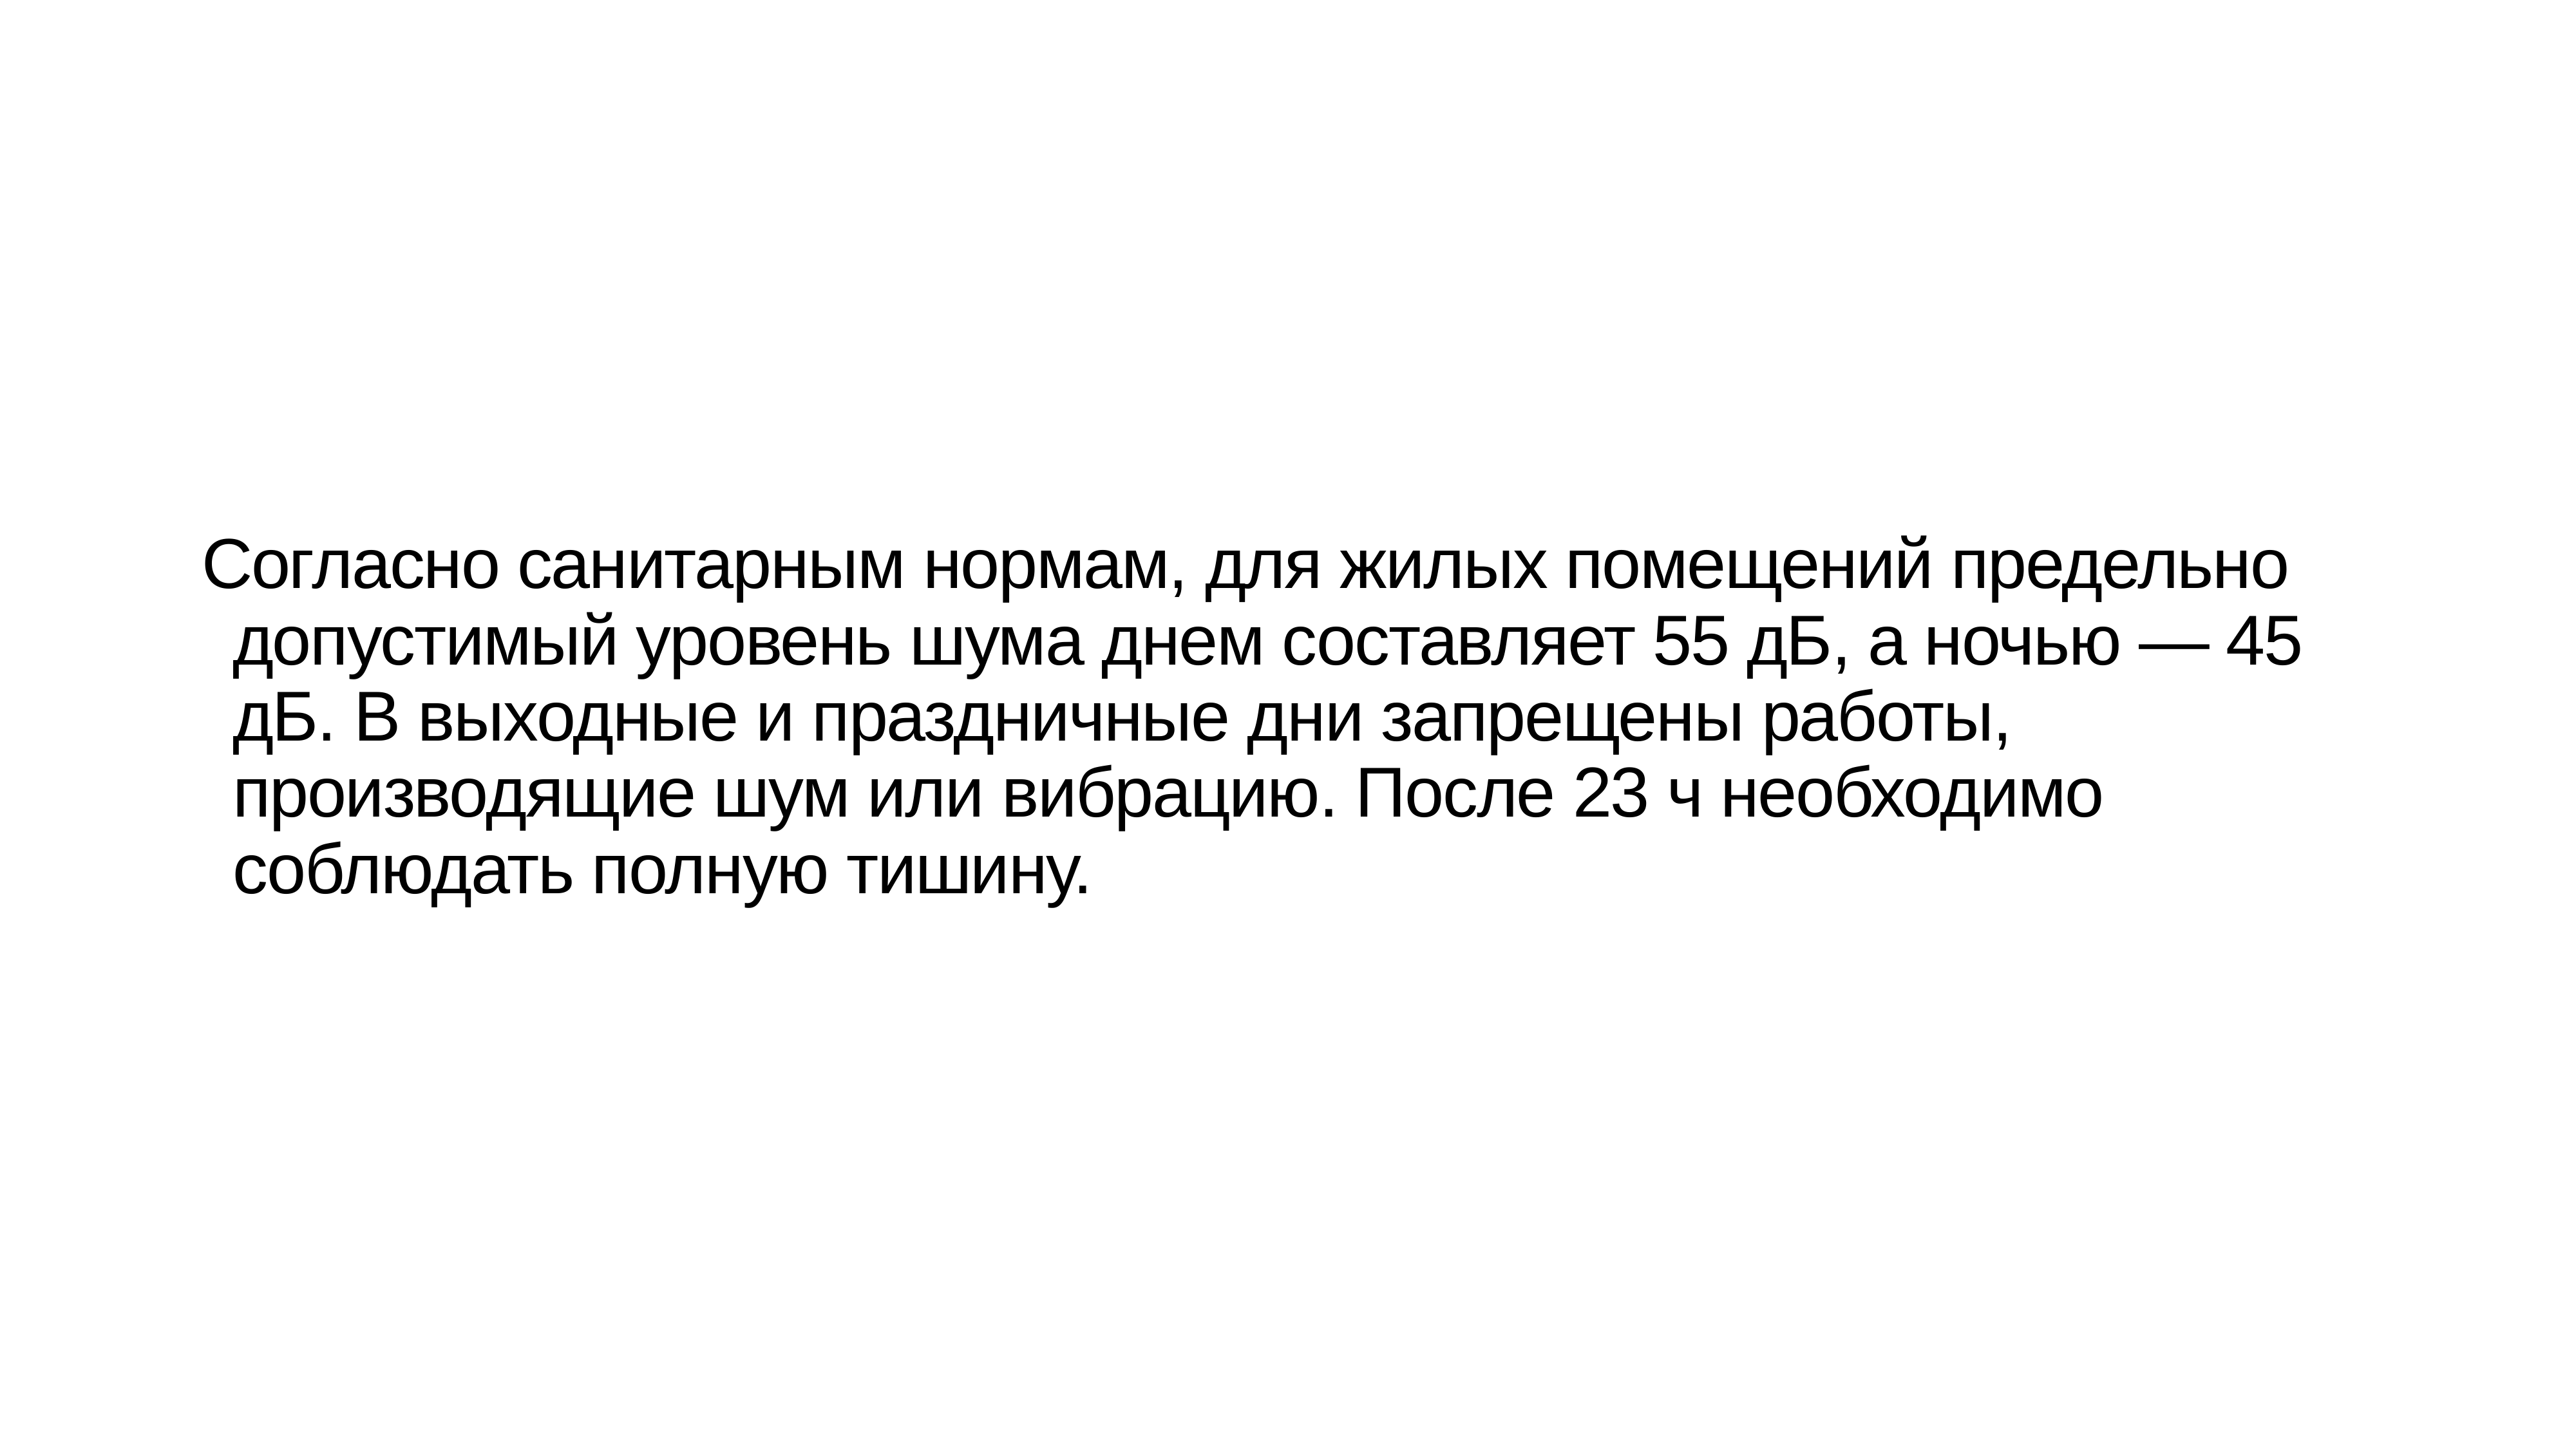

Согласно санитарным нормам, для жилых помещений предельно допустимый уровень шума днем составляет 55 дБ, а ночью — 45 дБ. В выходные и праздничные дни запрещены работы, производящие шум или вибрацию. После 23 ч необходимо соблюдать полную тишину.